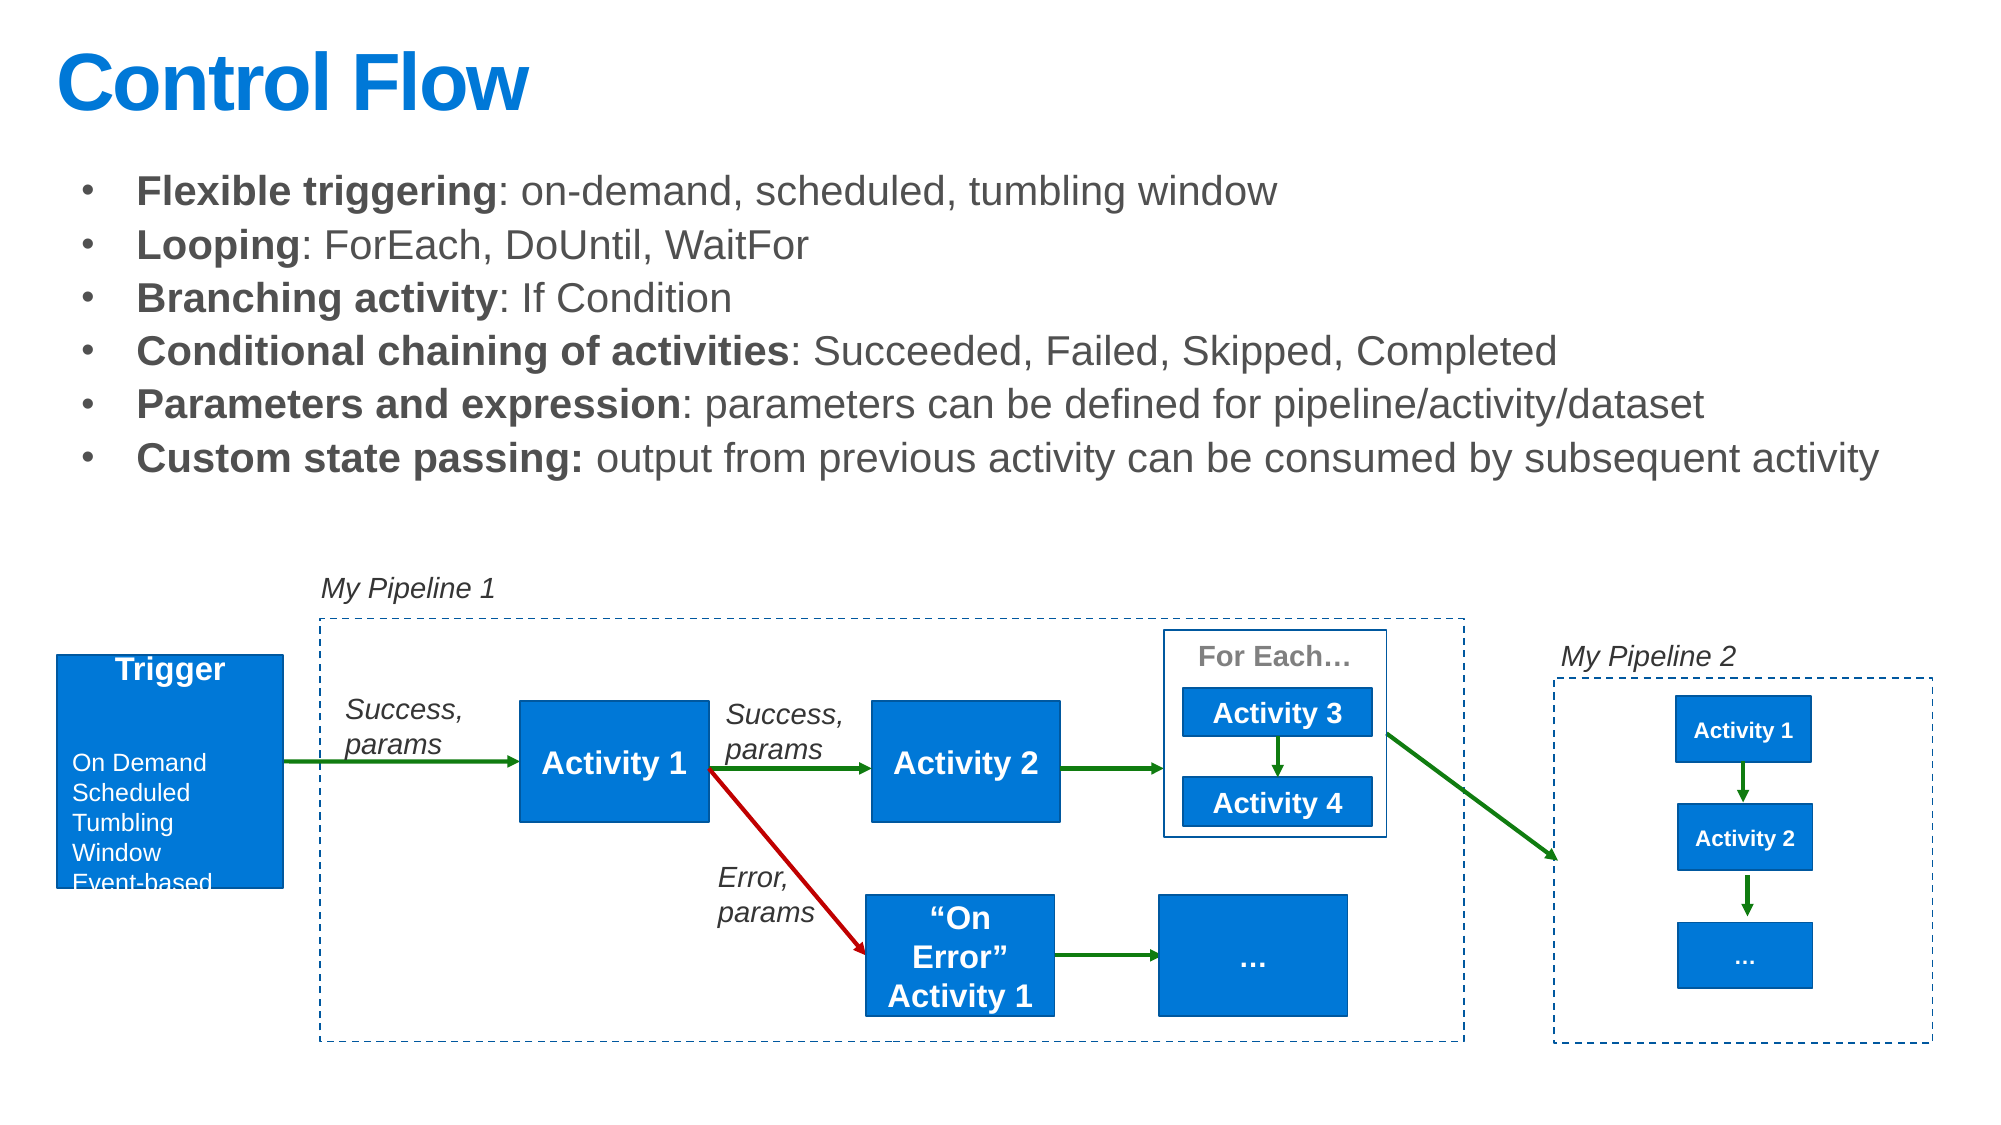

# Control Flow
Flexible triggering: on-demand, scheduled, tumbling window
Looping: ForEach, DoUntil, WaitFor
Branching activity: If Condition
Conditional chaining of activities: Succeeded, Failed, Skipped, Completed
Parameters and expression: parameters can be defined for pipeline/activity/dataset
Custom state passing: output from previous activity can be consumed by subsequent activity
My Pipeline 1

For Each…
My Pipeline 2
Trigger

On Demand
Scheduled
Tumbling Window
Event-based

Success, params
Activity 3
Success, params
Activity 1
Activity 1
Activity 2
Activity 4
Activity 2
Error, params
“On Error” Activity 1
…
…